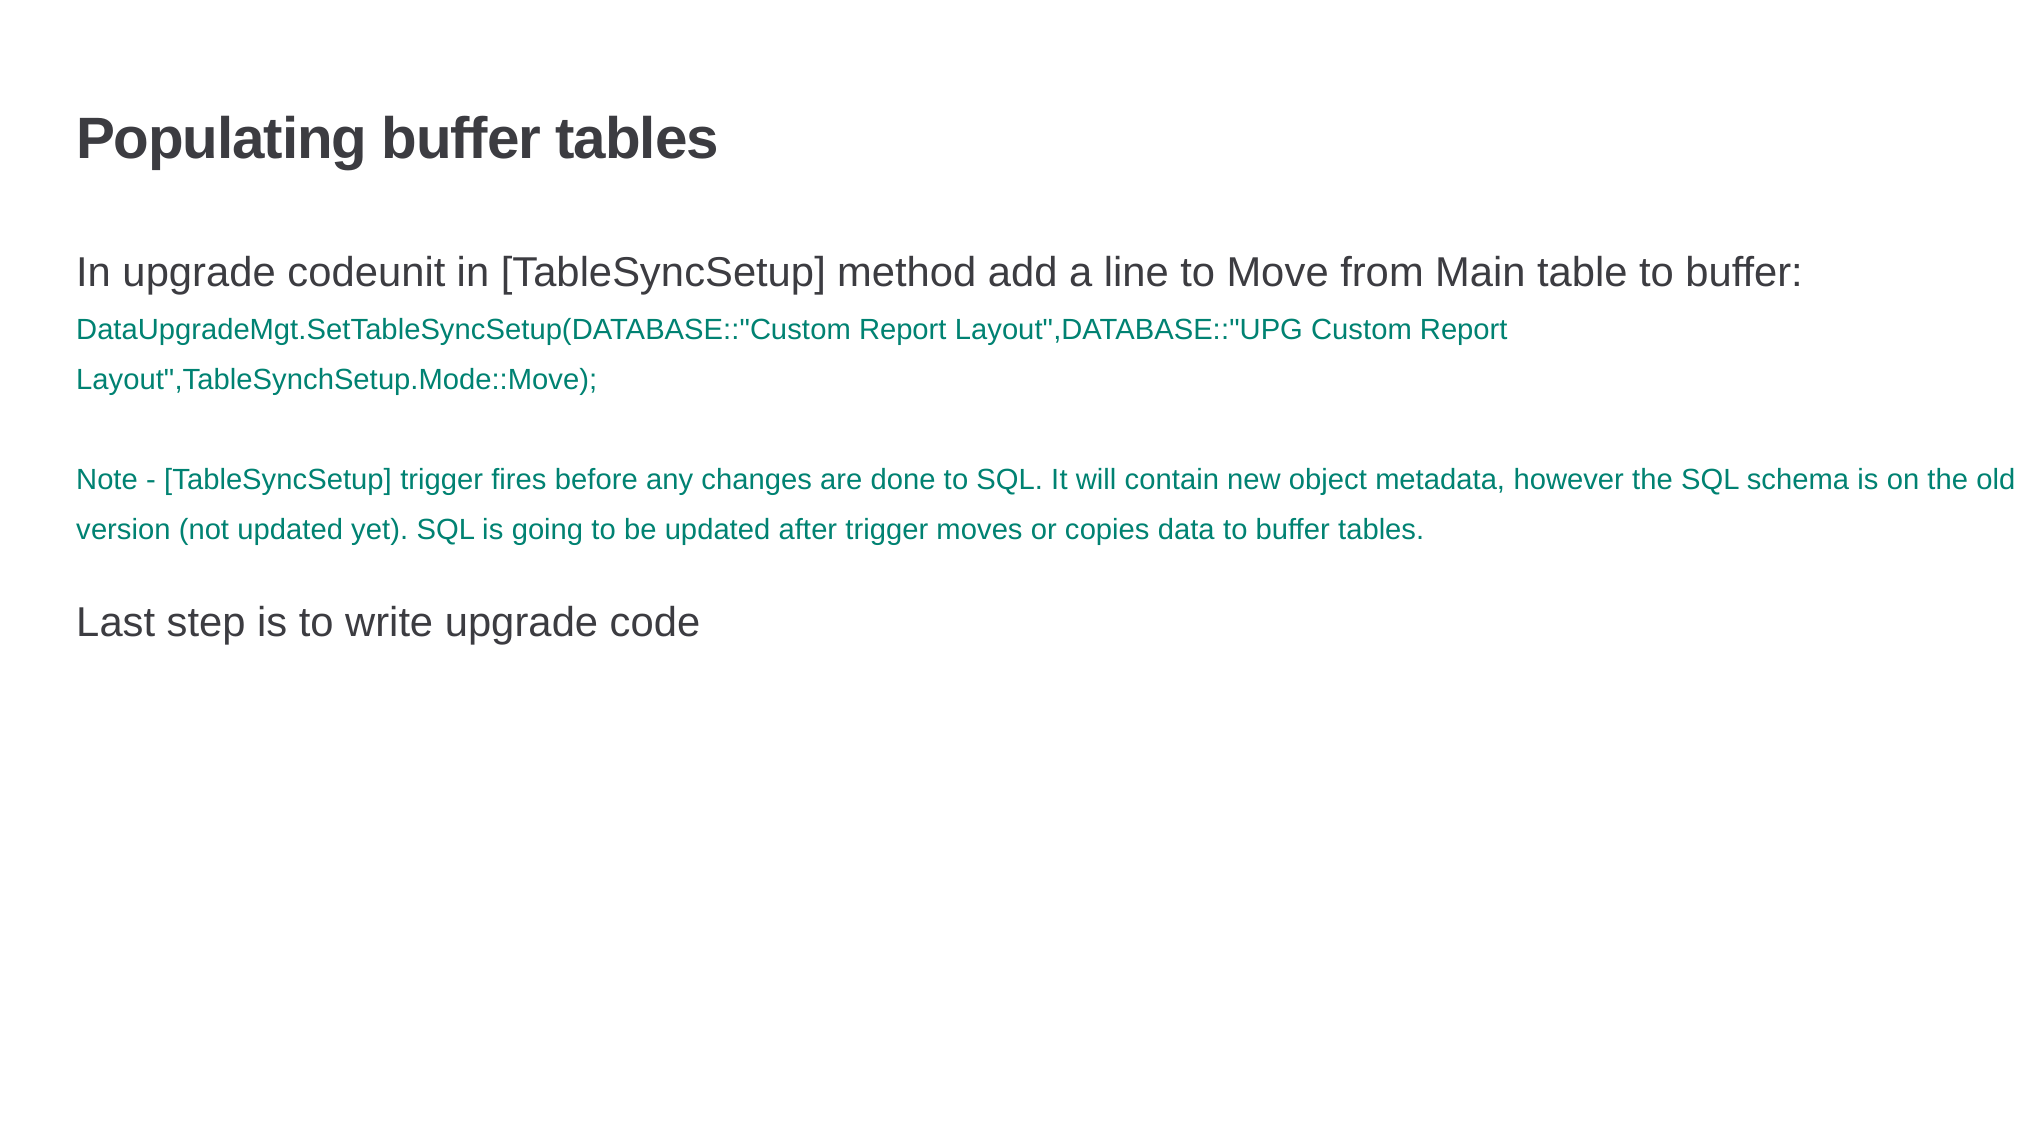

# Populating buffer tables
In upgrade codeunit in [TableSyncSetup] method add a line to Move from Main table to buffer:
DataUpgradeMgt.SetTableSyncSetup(DATABASE::"Custom Report Layout",DATABASE::"UPG Custom Report Layout",TableSynchSetup.Mode::Move);

Note - [TableSyncSetup] trigger fires before any changes are done to SQL. It will contain new object metadata, however the SQL schema is on the old version (not updated yet). SQL is going to be updated after trigger moves or copies data to buffer tables.

Last step is to write upgrade code